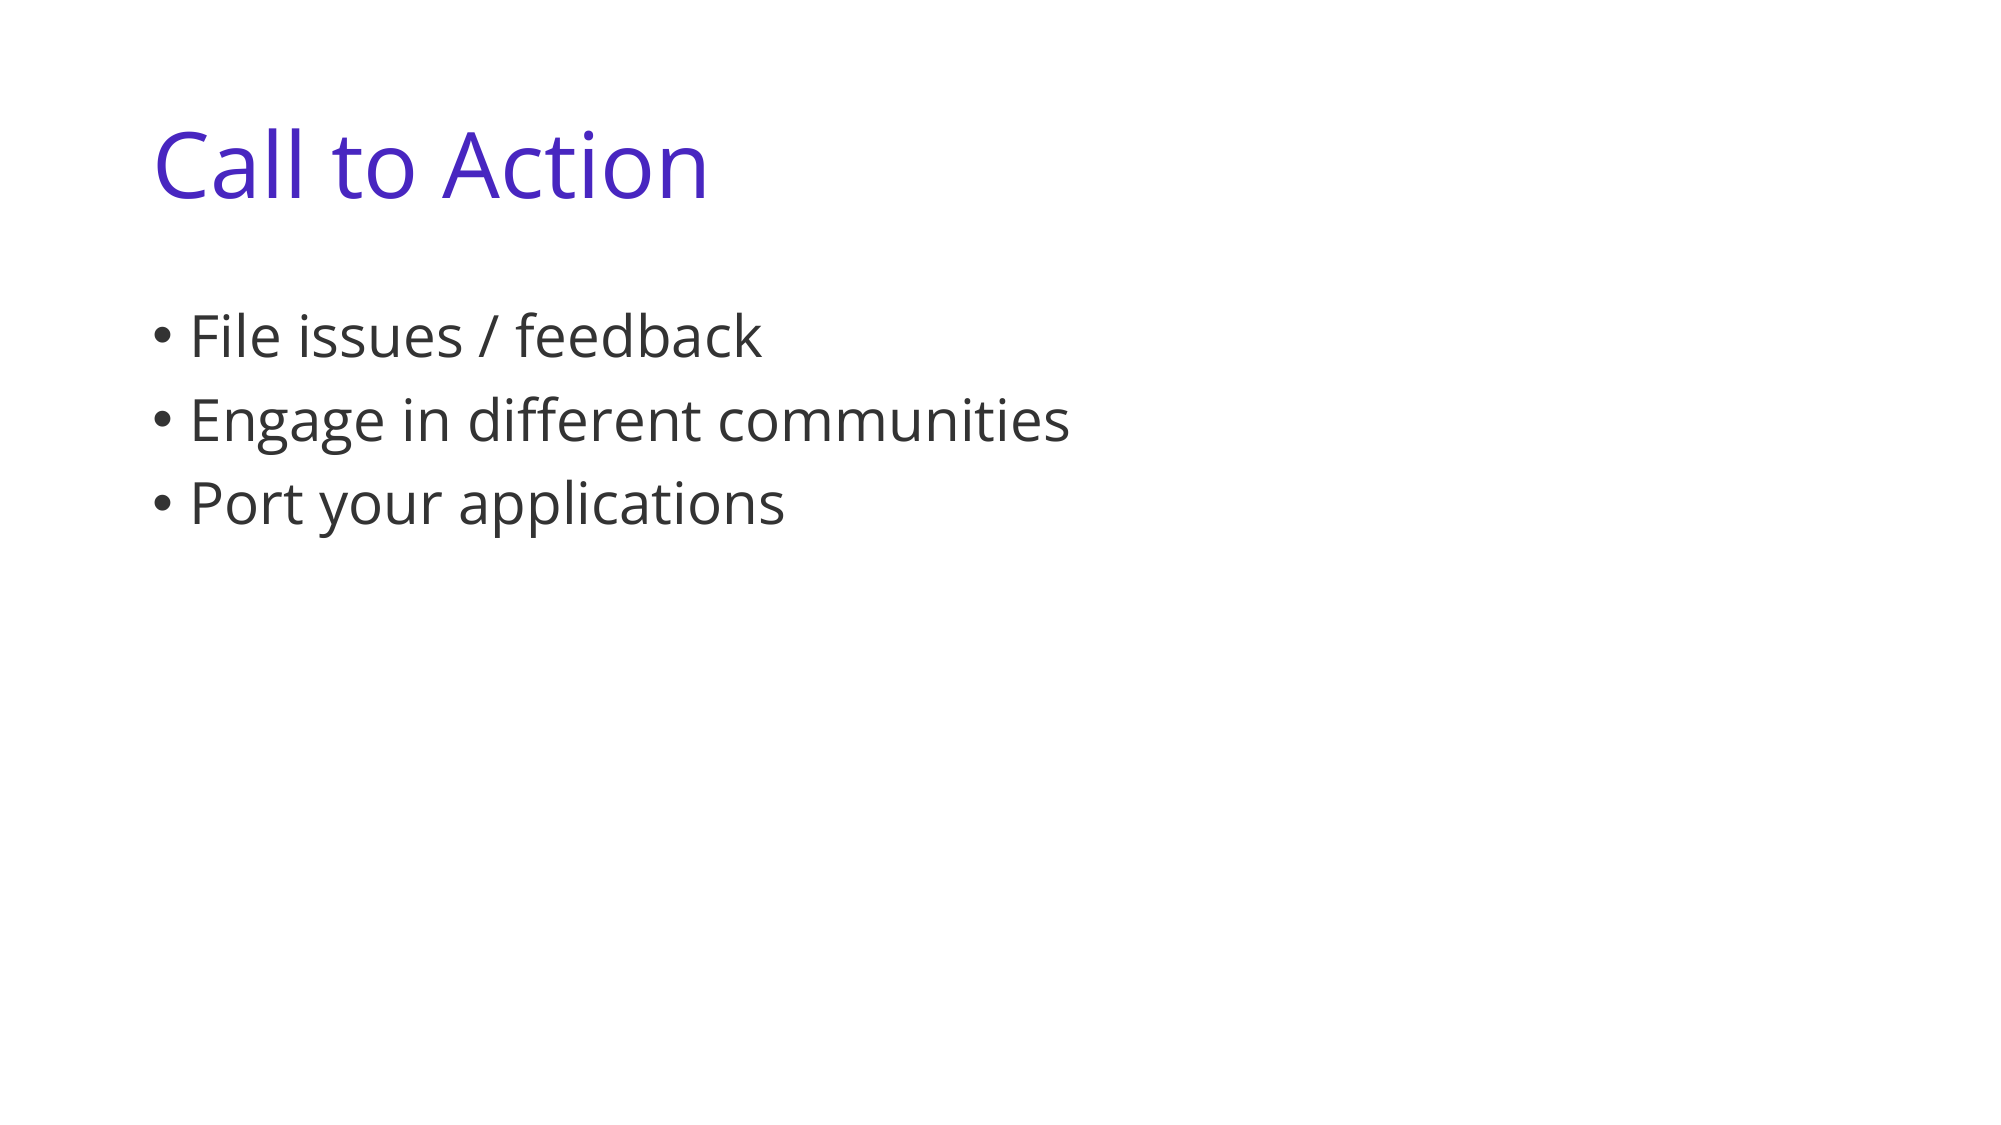

# Call to Action
File issues / feedback
Engage in different communities
Port your applications